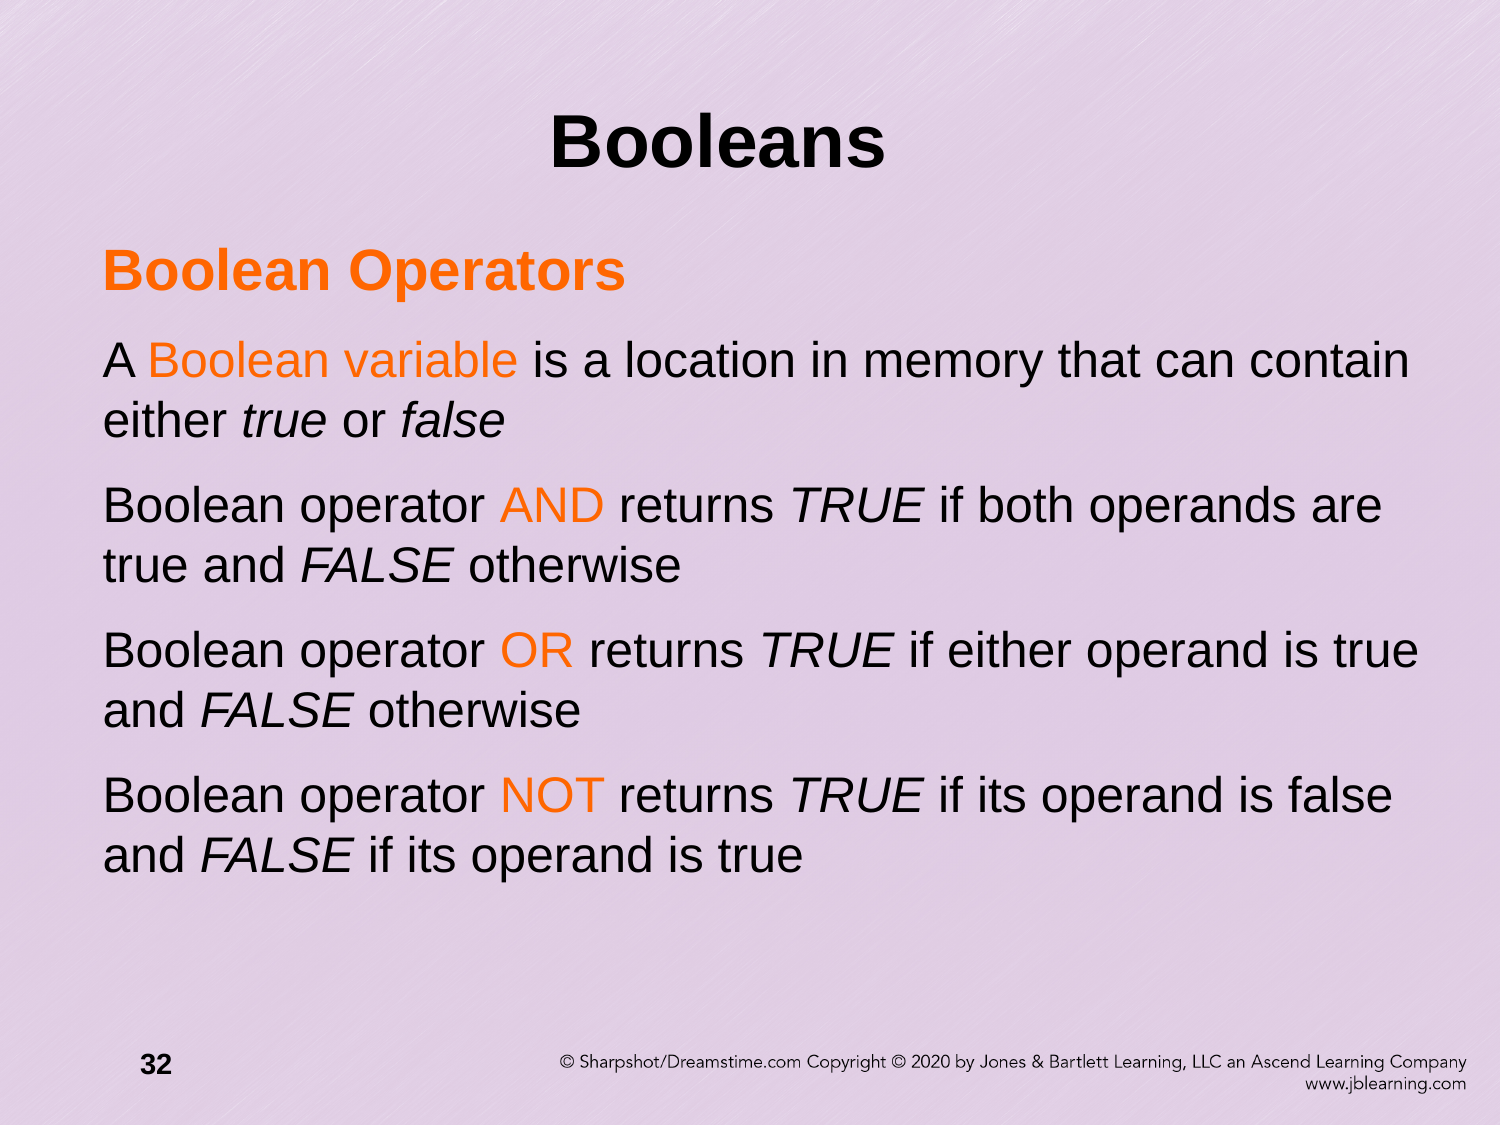

# Booleans
Boolean Operators
A Boolean variable is a location in memory that can contain either true or false
Boolean operator AND returns TRUE if both operands are true and FALSE otherwise
Boolean operator OR returns TRUE if either operand is true and FALSE otherwise
Boolean operator NOT returns TRUE if its operand is false and FALSE if its operand is true
32